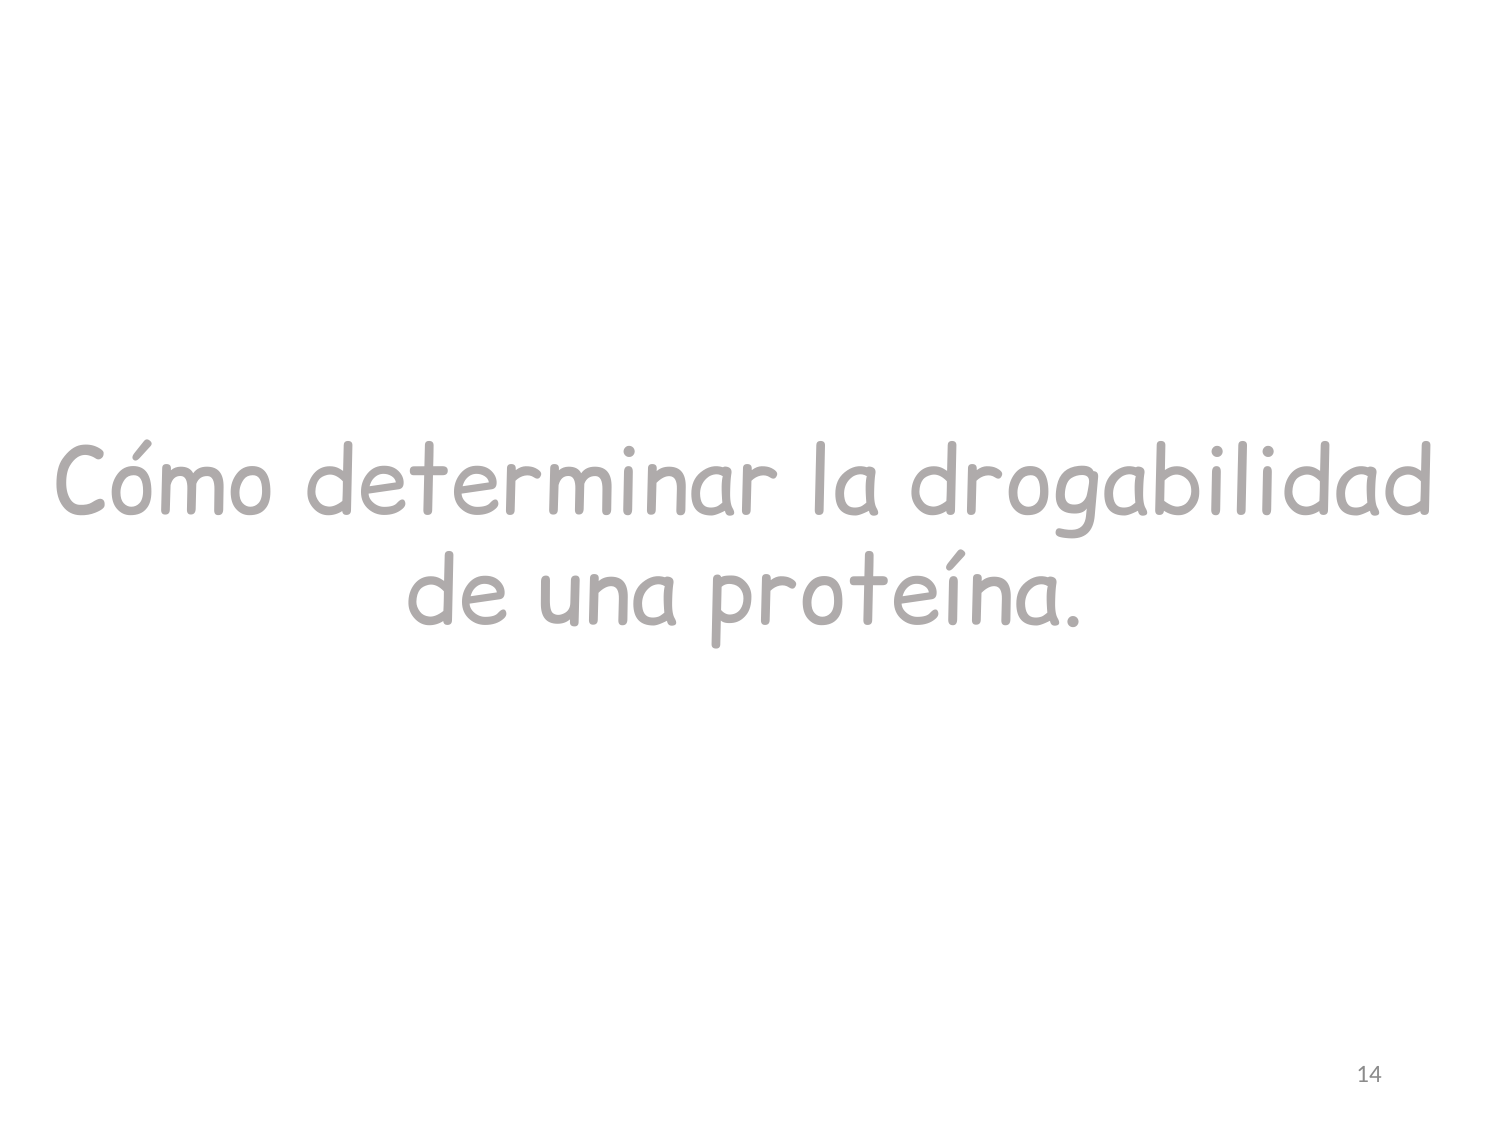

Cómo determinar la drogabilidad de una proteína.
14